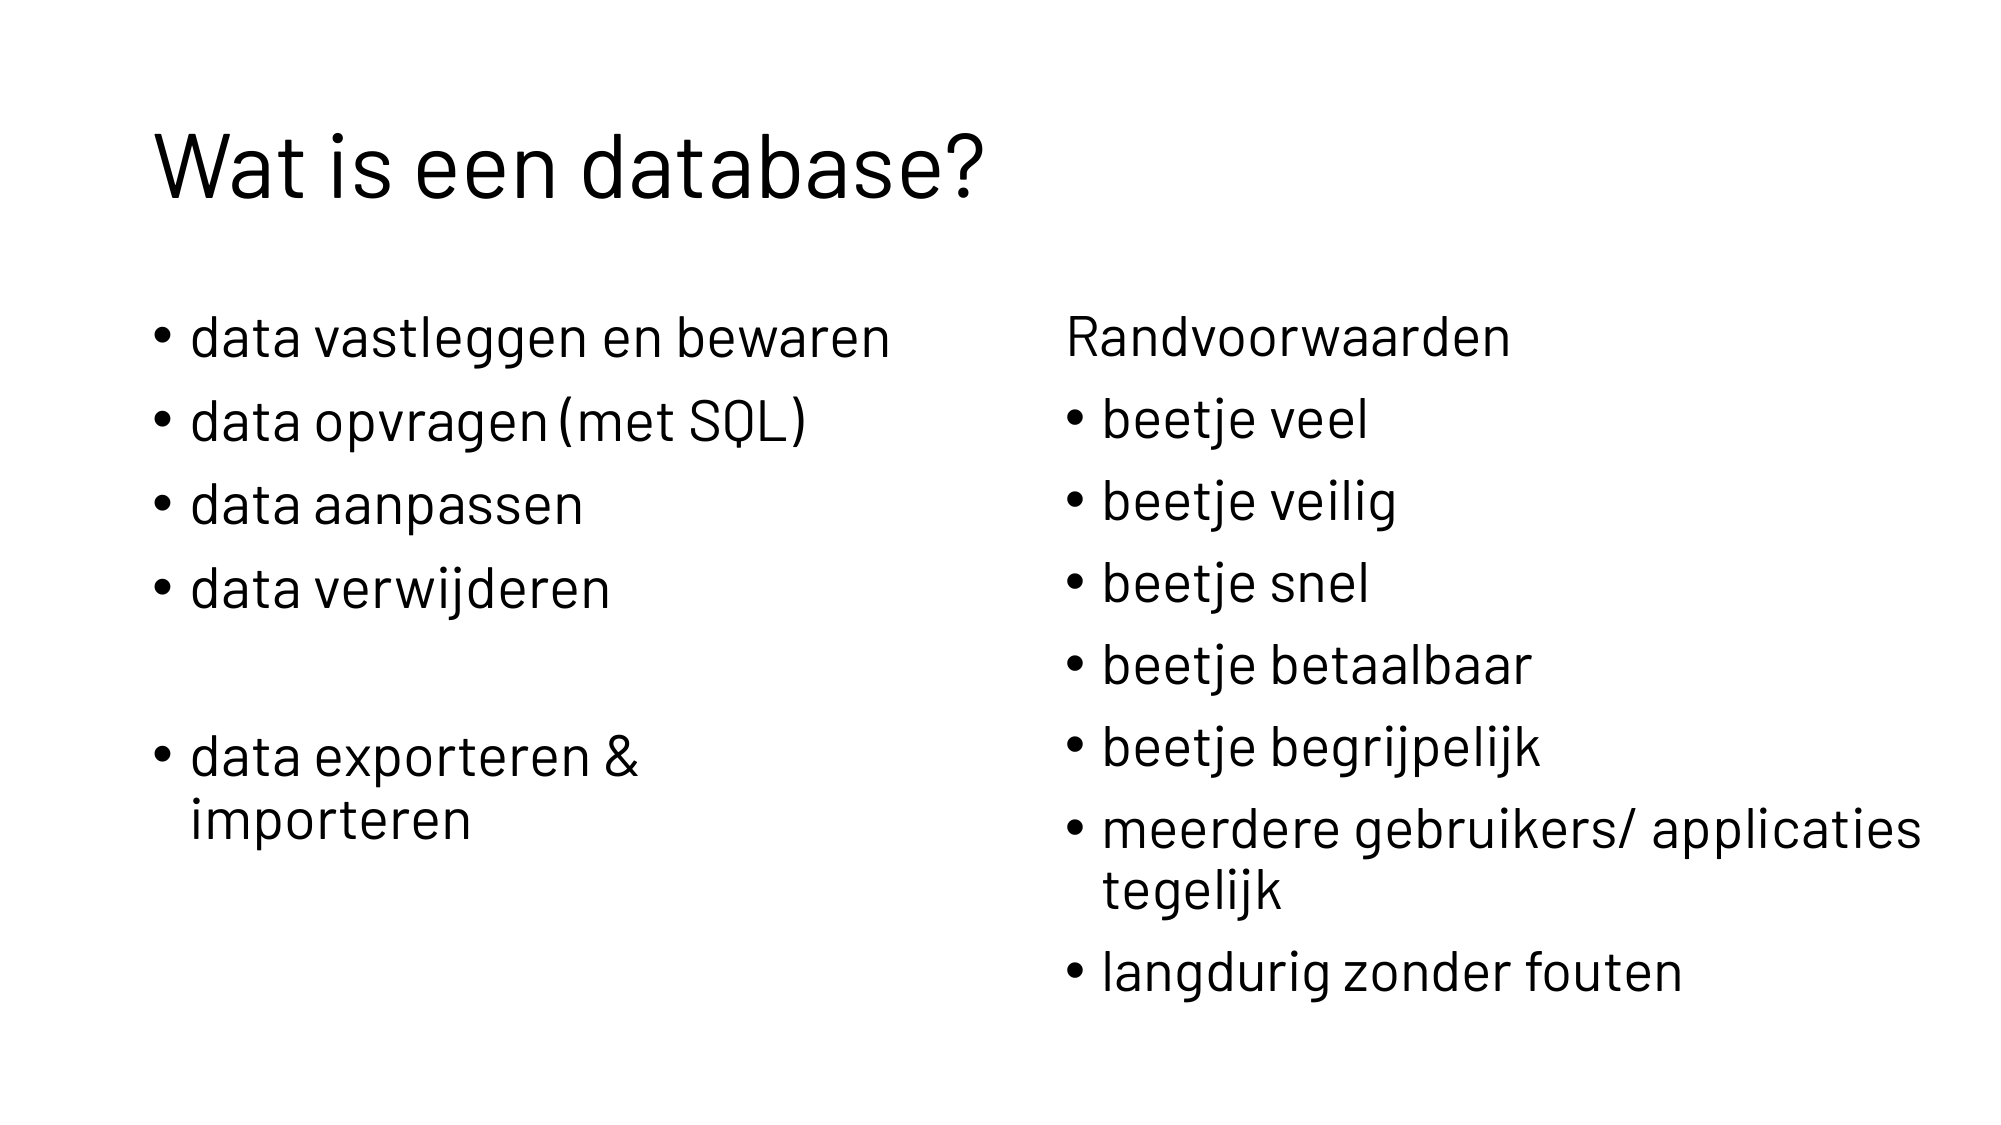

# Wat is een database?
data vastleggen en bewaren
data opvragen (met SQL)
data aanpassen
data verwijderen

data exporteren & importeren
Randvoorwaarden
beetje veel
beetje veilig
beetje snel
beetje betaalbaar
beetje begrijpelijk
meerdere gebruikers/ applicaties tegelijk
langdurig zonder fouten